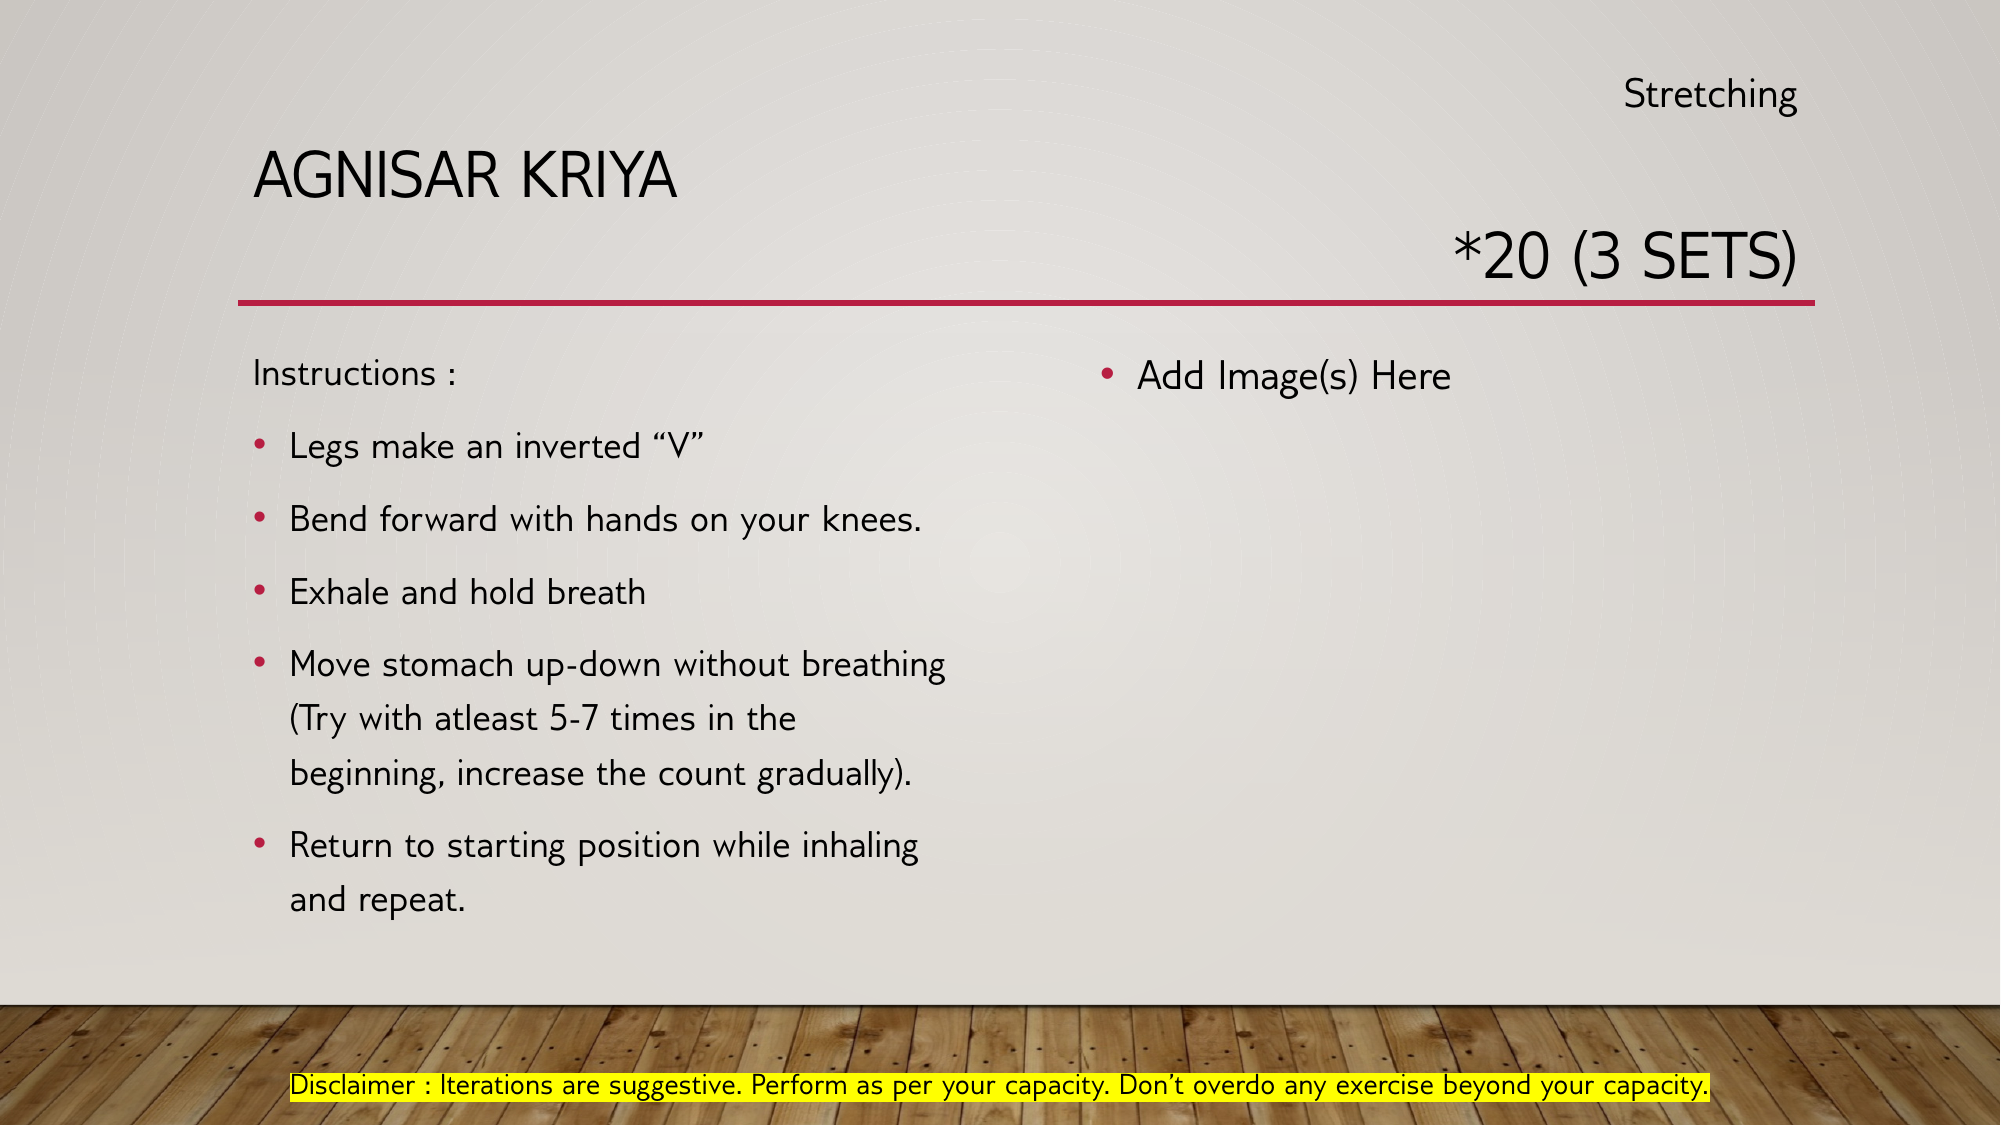

Stretching
# Agnisar kriya
*20 (3 sets)
Add Image(s) Here

Instructions :
Legs make an inverted “V”
Bend forward with hands on your knees.
Exhale and hold breath
Move stomach up-down without breathing (Try with atleast 5-7 times in the beginning, increase the count gradually).
Return to starting position while inhaling and repeat.

Disclaimer : Iterations are suggestive. Perform as per your capacity. Don’t overdo any exercise beyond your capacity.